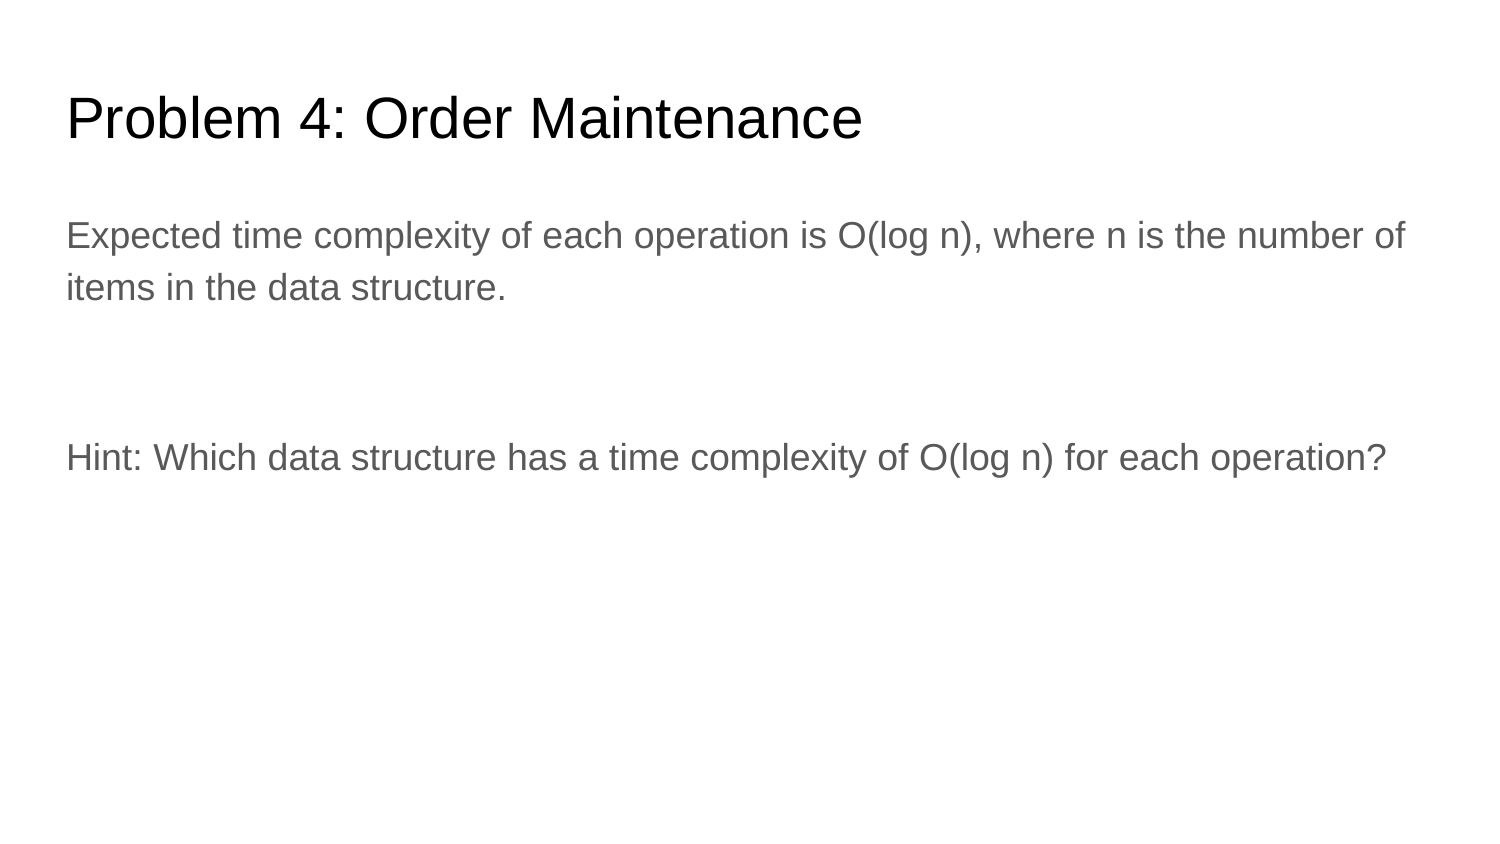

# Problem 4: Order Maintenance

Expected time complexity of each operation is O(log n), where n is the number of items in the data structure.

Hint: Which data structure has a time complexity of O(log n) for each operation?